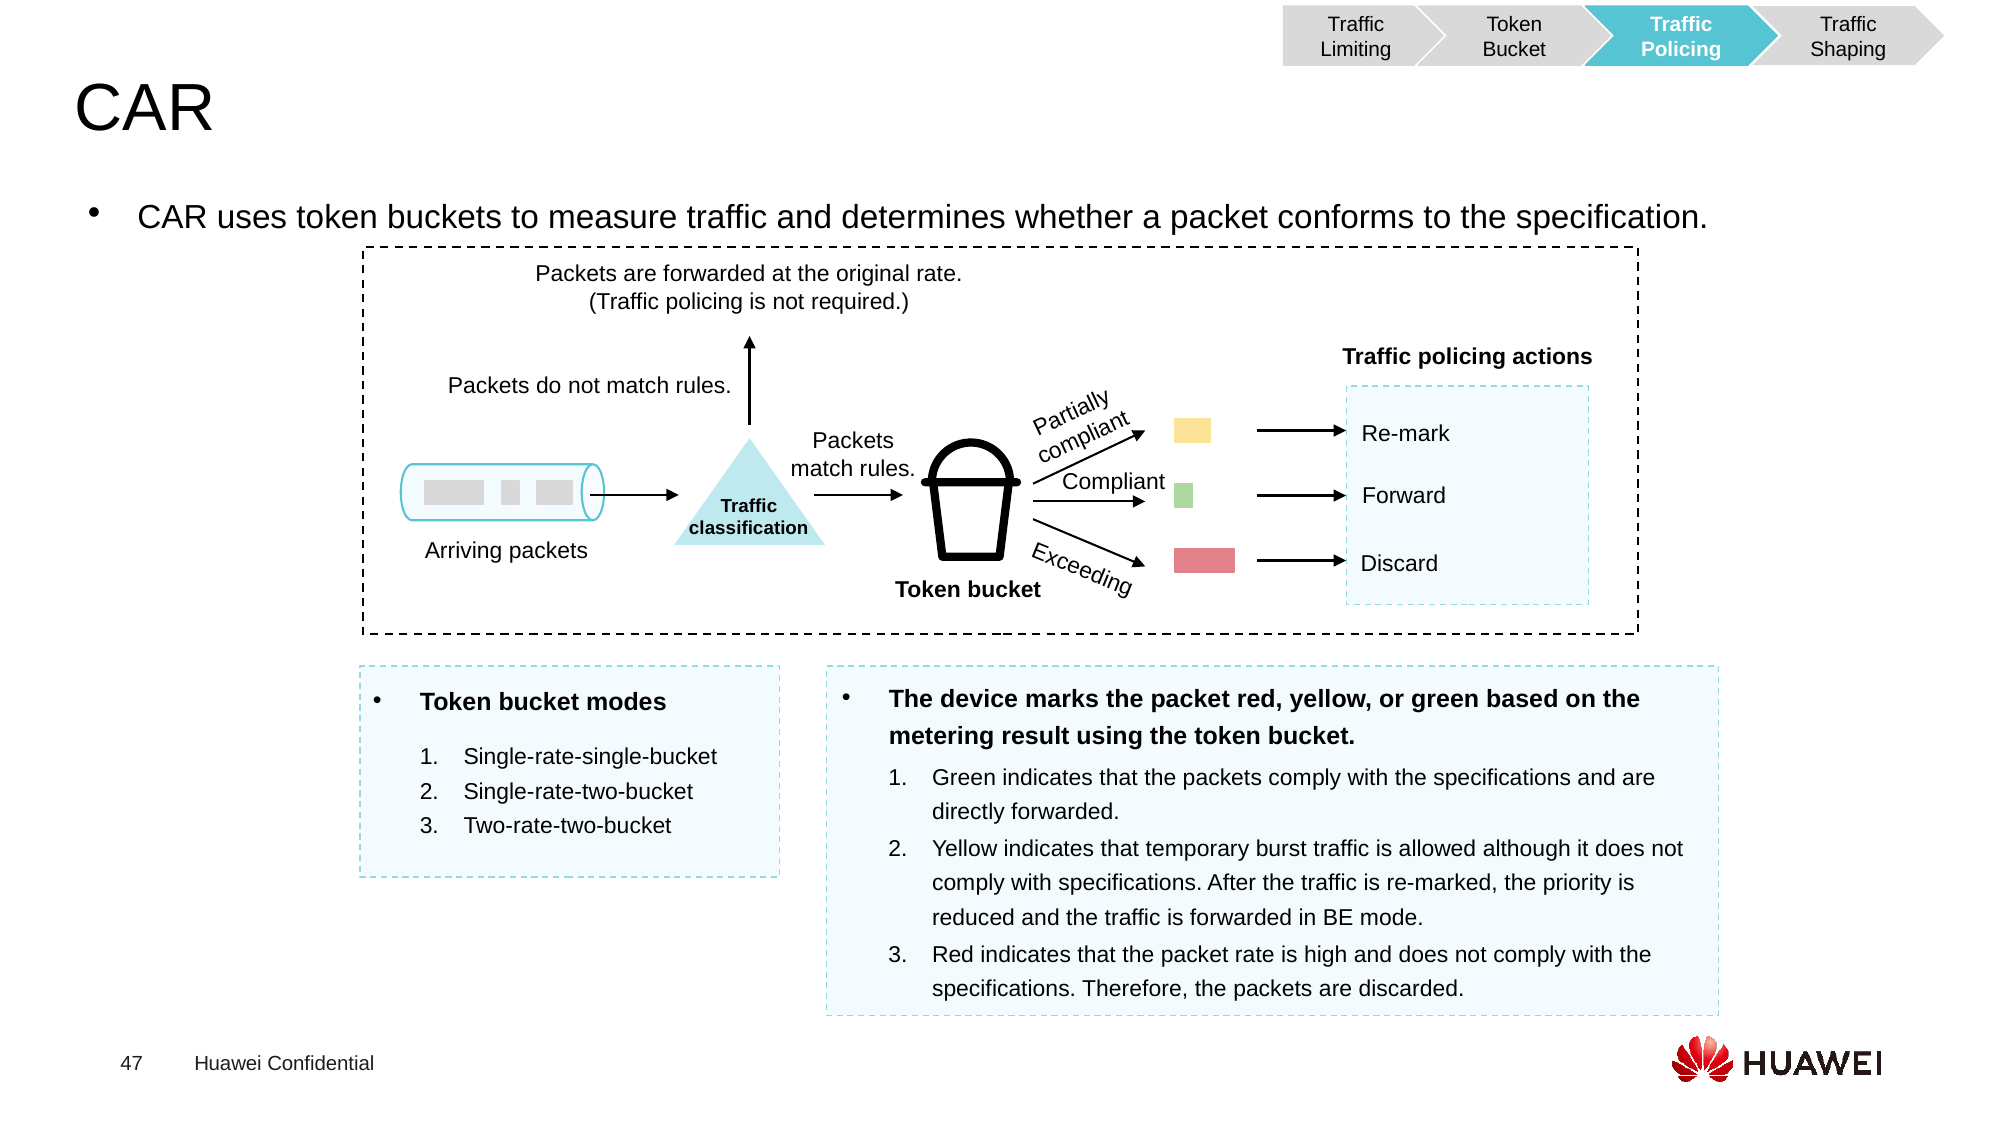

Traffic Limiting
Token Bucket
Traffic Policing
Traffic Shaping
# CAR
CAR uses token buckets to measure traffic and determines whether a packet conforms to the specification.

Packets are forwarded at the original rate.
(Traffic policing is not required.)
Traffic policing actions
Packets do not match rules.

Partially compliant

Re-mark
Packets match rules.

Traffic classification
Compliant
Forward

Arriving packets
Discard
Exceeding

Token bucket

Token bucket modes
Single-rate-single-bucket
Single-rate-two-bucket
Two-rate-two-bucket

The device marks the packet red, yellow, or green based on the metering result using the token bucket.
Green indicates that the packets comply with the specifications and are directly forwarded.
Yellow indicates that temporary burst traffic is allowed although it does not comply with specifications. After the traffic is re-marked, the priority is reduced and the traffic is forwarded in BE mode.
Red indicates that the packet rate is high and does not comply with the specifications. Therefore, the packets are discarded.